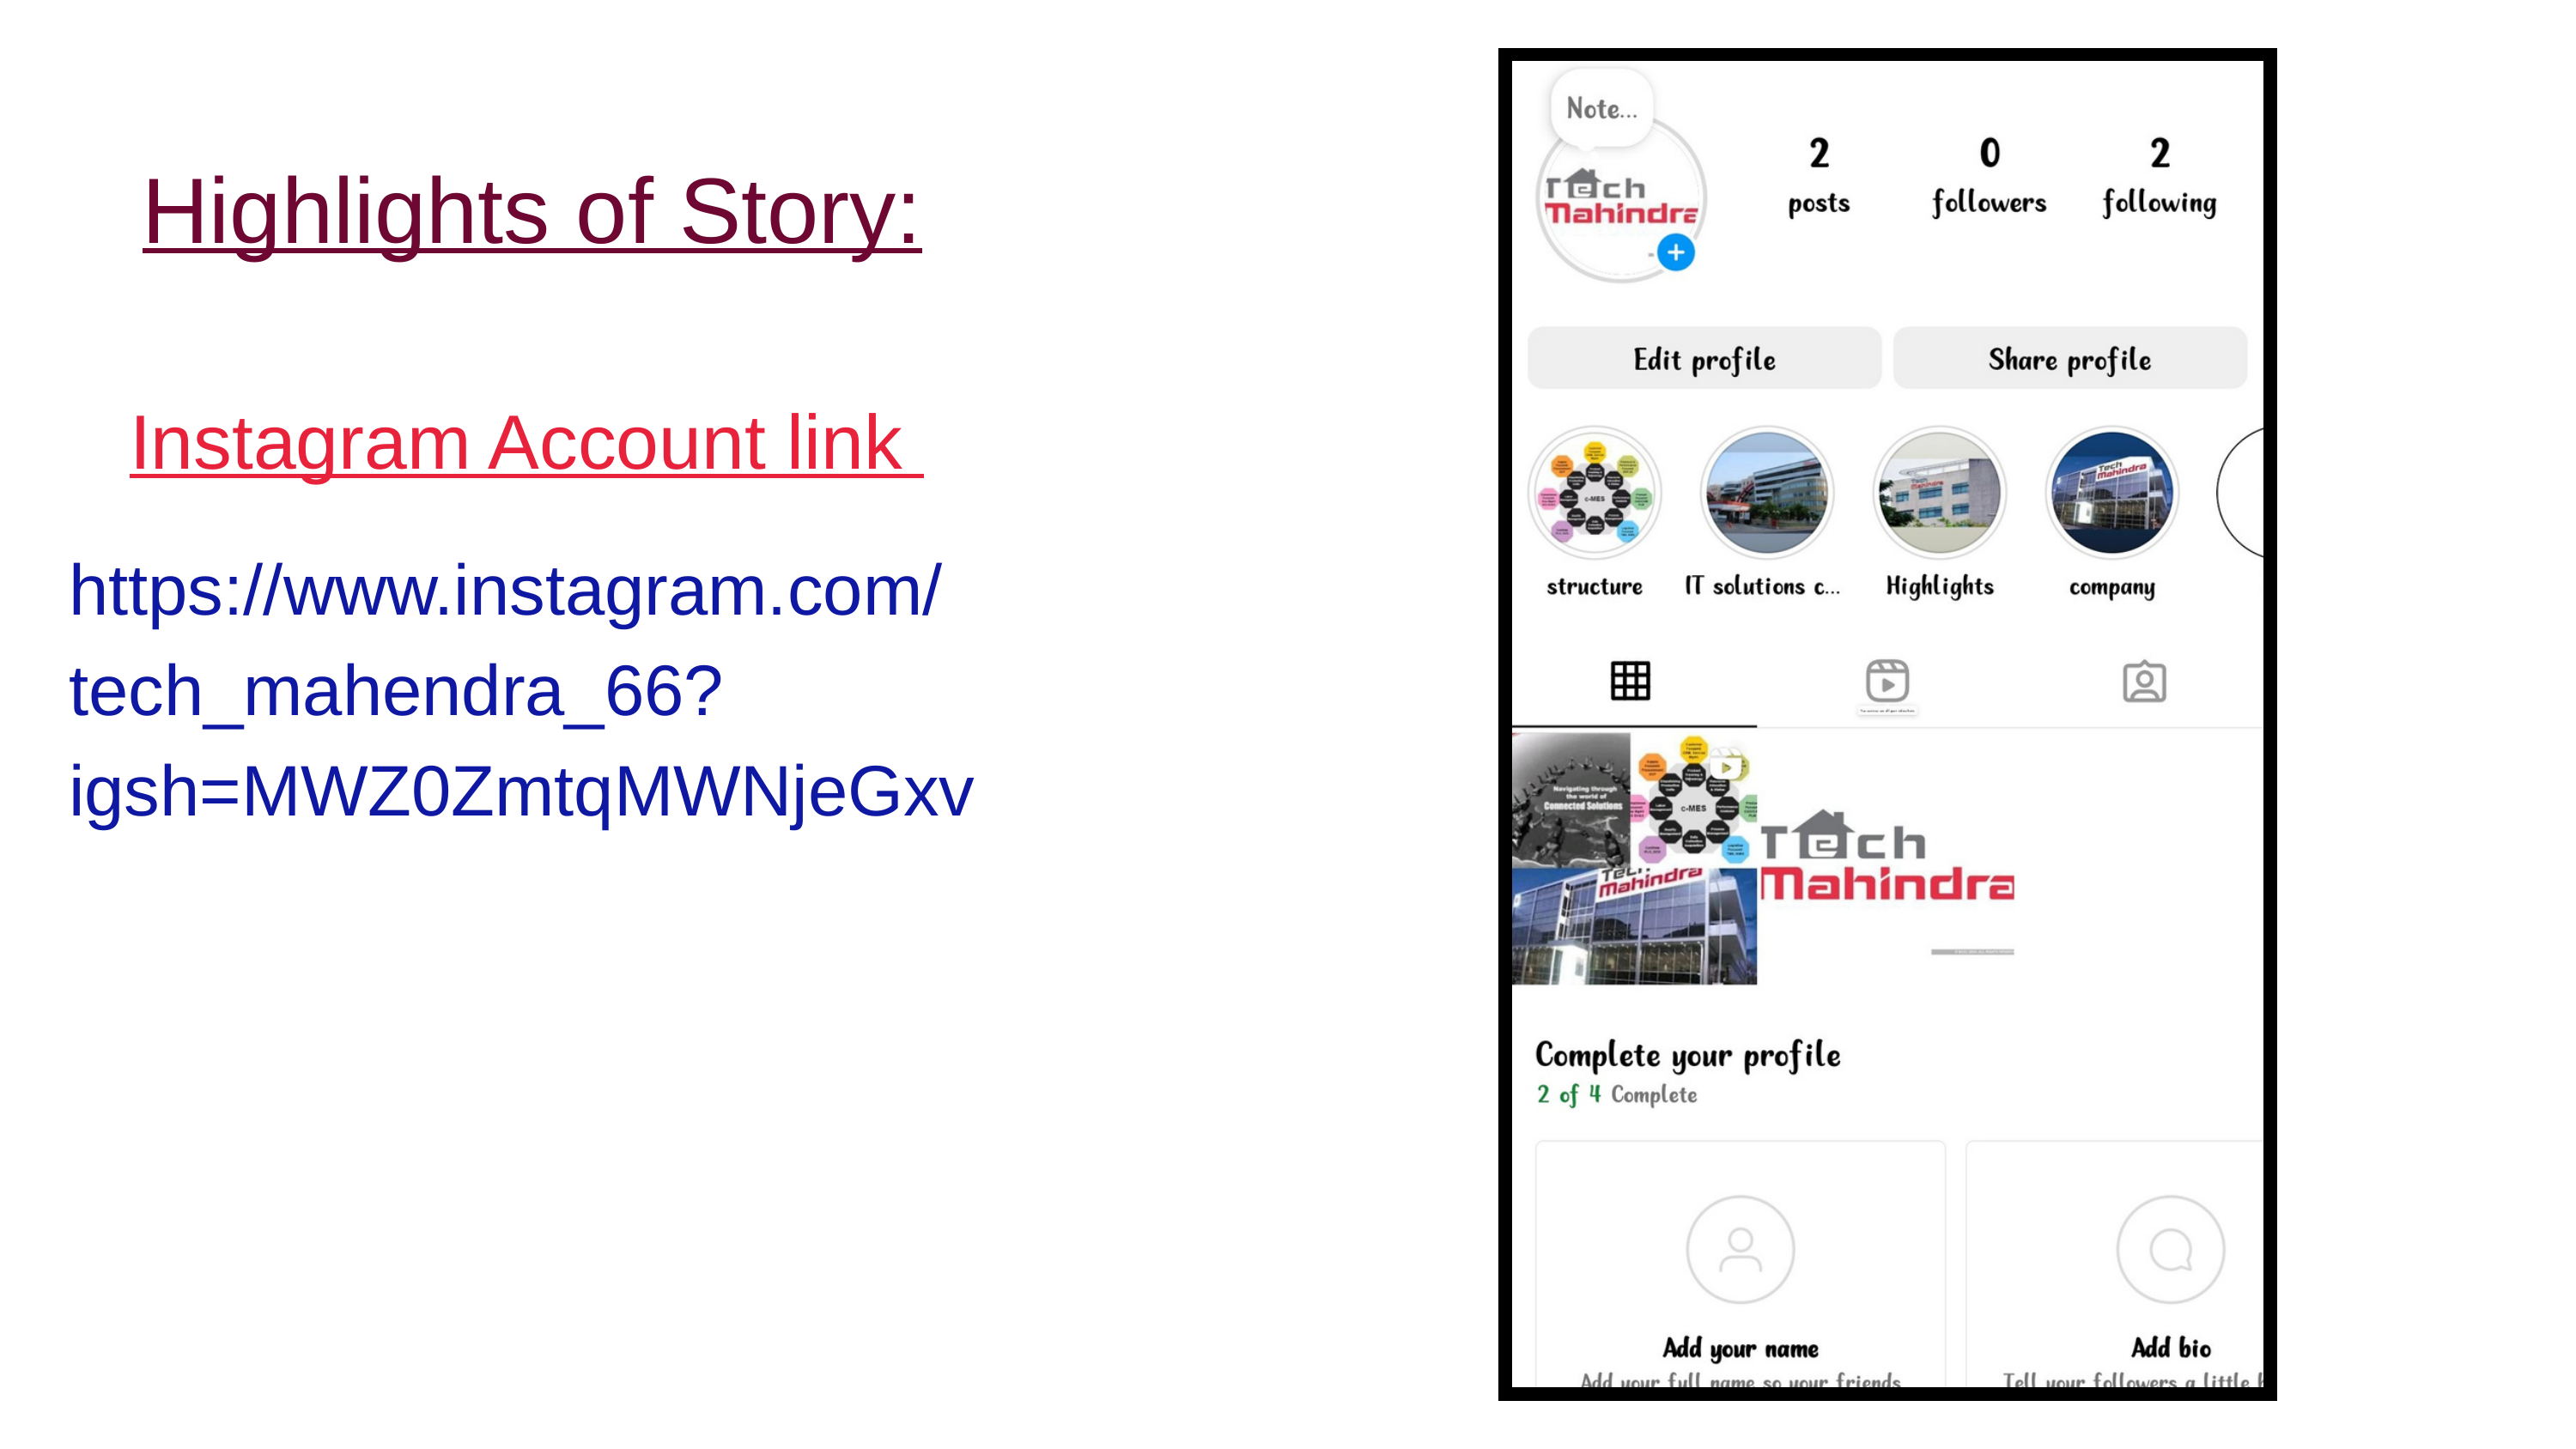

Highlights of Story:
Instagram Account link
https://www.instagram.com/tech_mahendra_66?igsh=MWZ0ZmtqMWNjeGxv